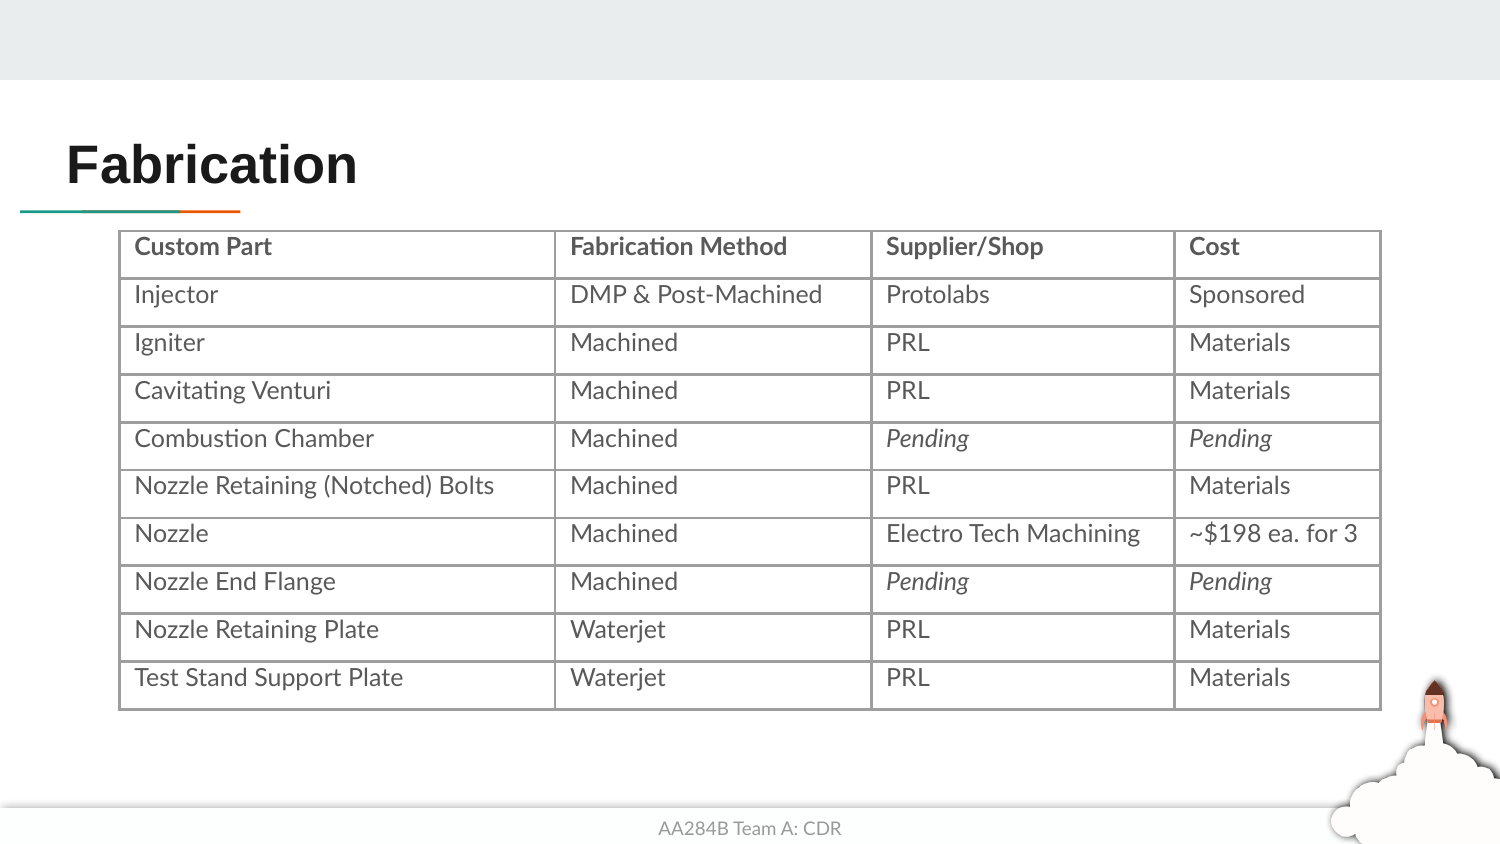

# Fabrication

| Custom Part | Fabrication Method | Supplier/Shop | Cost |
| --- | --- | --- | --- |
| Injector | DMP & Post-Machined | Protolabs | Sponsored |
| Igniter | Machined | PRL | Materials |
| Cavitating Venturi | Machined | PRL | Materials |
| Combustion Chamber | Machined | Pending | Pending |
| Nozzle Retaining (Notched) Bolts | Machined | PRL | Materials |
| Nozzle | Machined | Electro Tech Machining | ~$198 ea. for 3 |
| Nozzle End Flange | Machined | Pending | Pending |
| Nozzle Retaining Plate | Waterjet | PRL | Materials |
| Test Stand Support Plate | Waterjet | PRL | Materials |